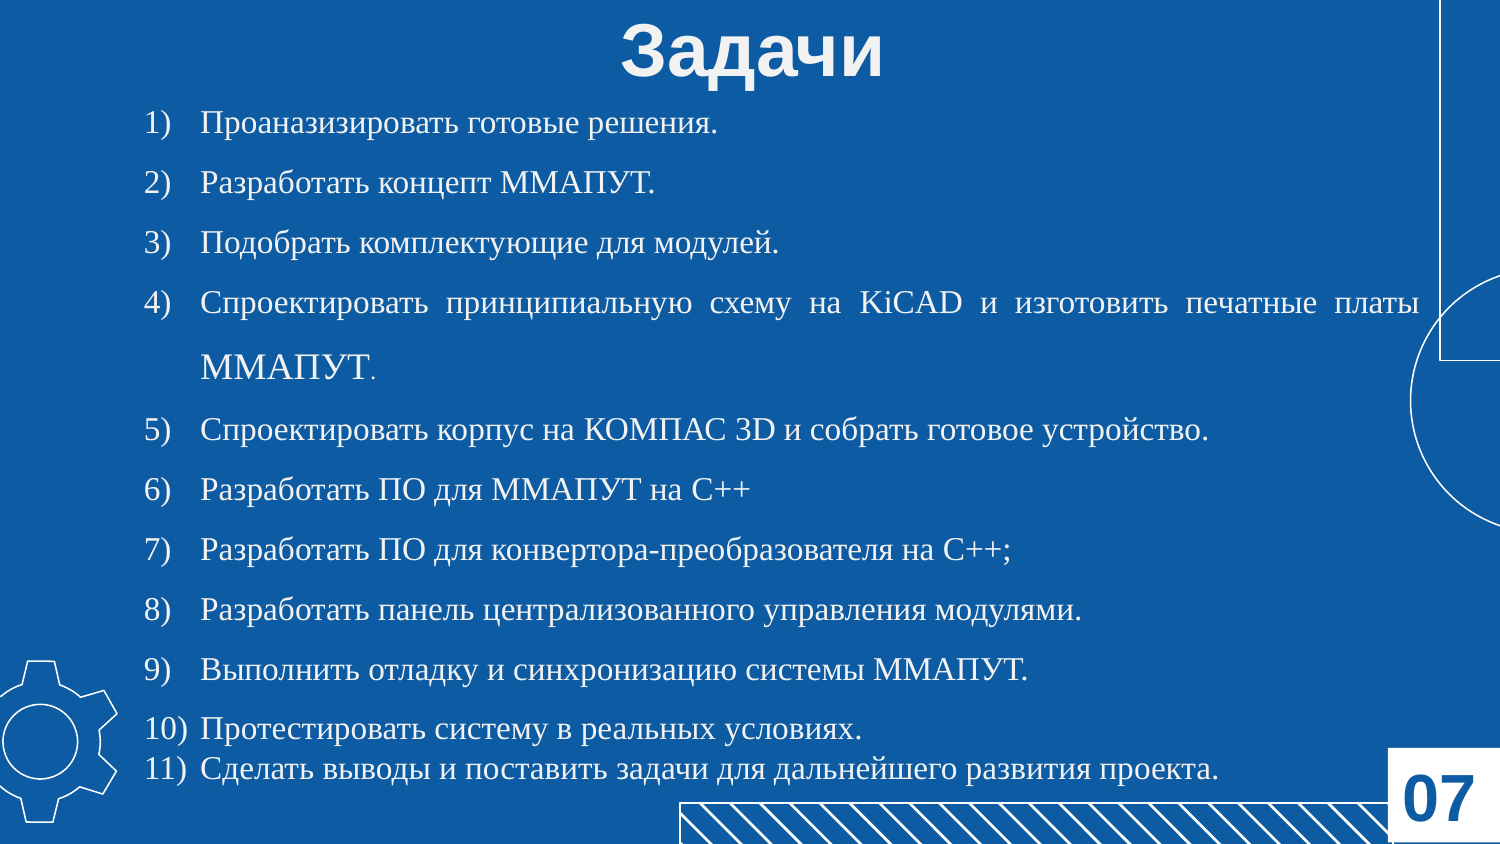

Задачи
Проаназизировать готовые решения.
Разработать концепт ММАПУТ.
Подобрать комплектующие для модулей.
Спроектировать принципиальную схему на KiCAD и изготовить печатные платы ММАПУТ.
Спроектировать корпус на КОМПАС 3D и собрать готовое устройство.
Разработать ПО для ММАПУТ на C++
Разработать ПО для конвертора-преобразователя на С++;
Разработать панель централизованного управления модулями.
Выполнить отладку и синхронизацию системы ММАПУТ.
Протестировать систему в реальных условиях.
Сделать выводы и поставить задачи для дальнейшего развития проекта.
07